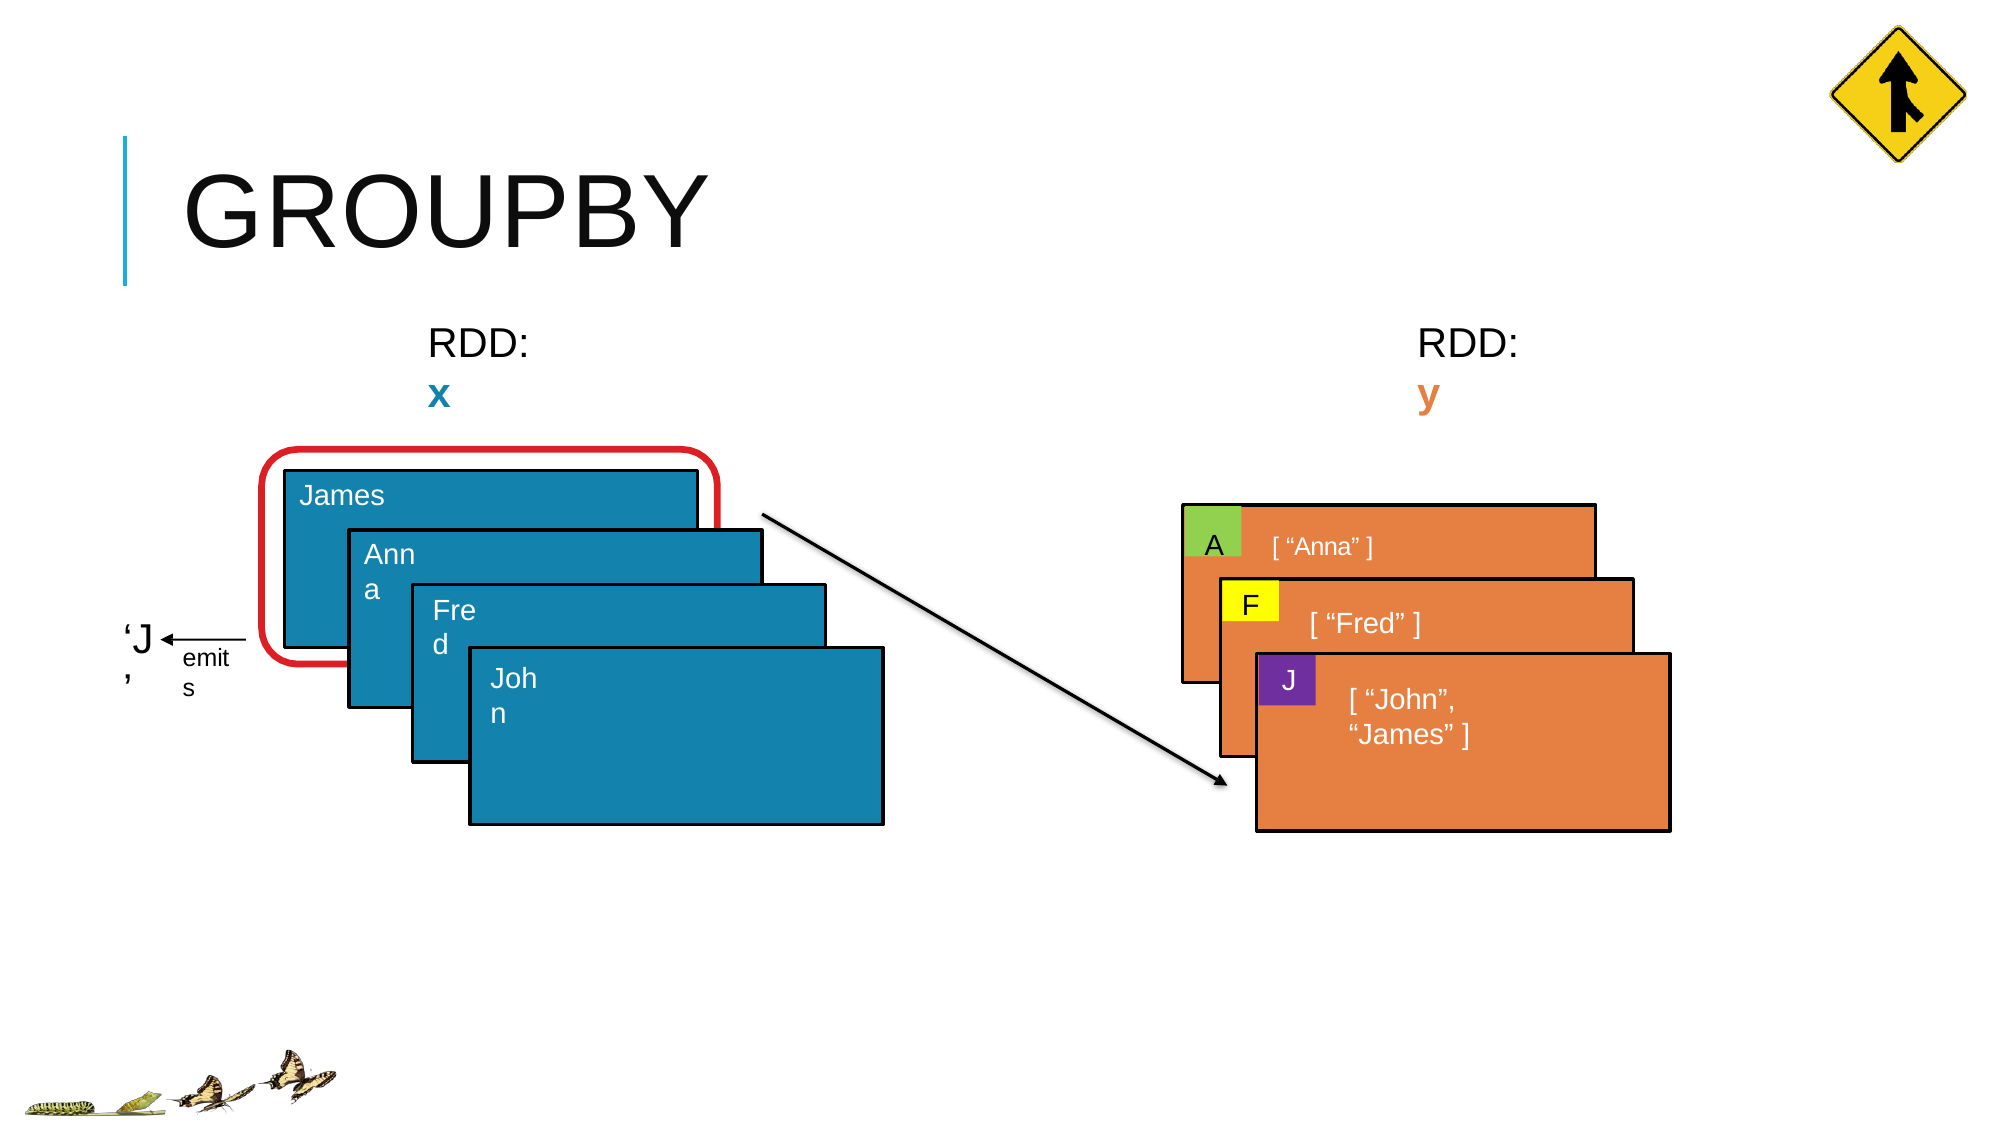

# GROUPBY
RDD: x
RDD: y

James
Anna

A	[ “Anna” ]

[ “Fred” ]

[ “John”, “James” ]

F

Fred
‘J’

emits

John
J